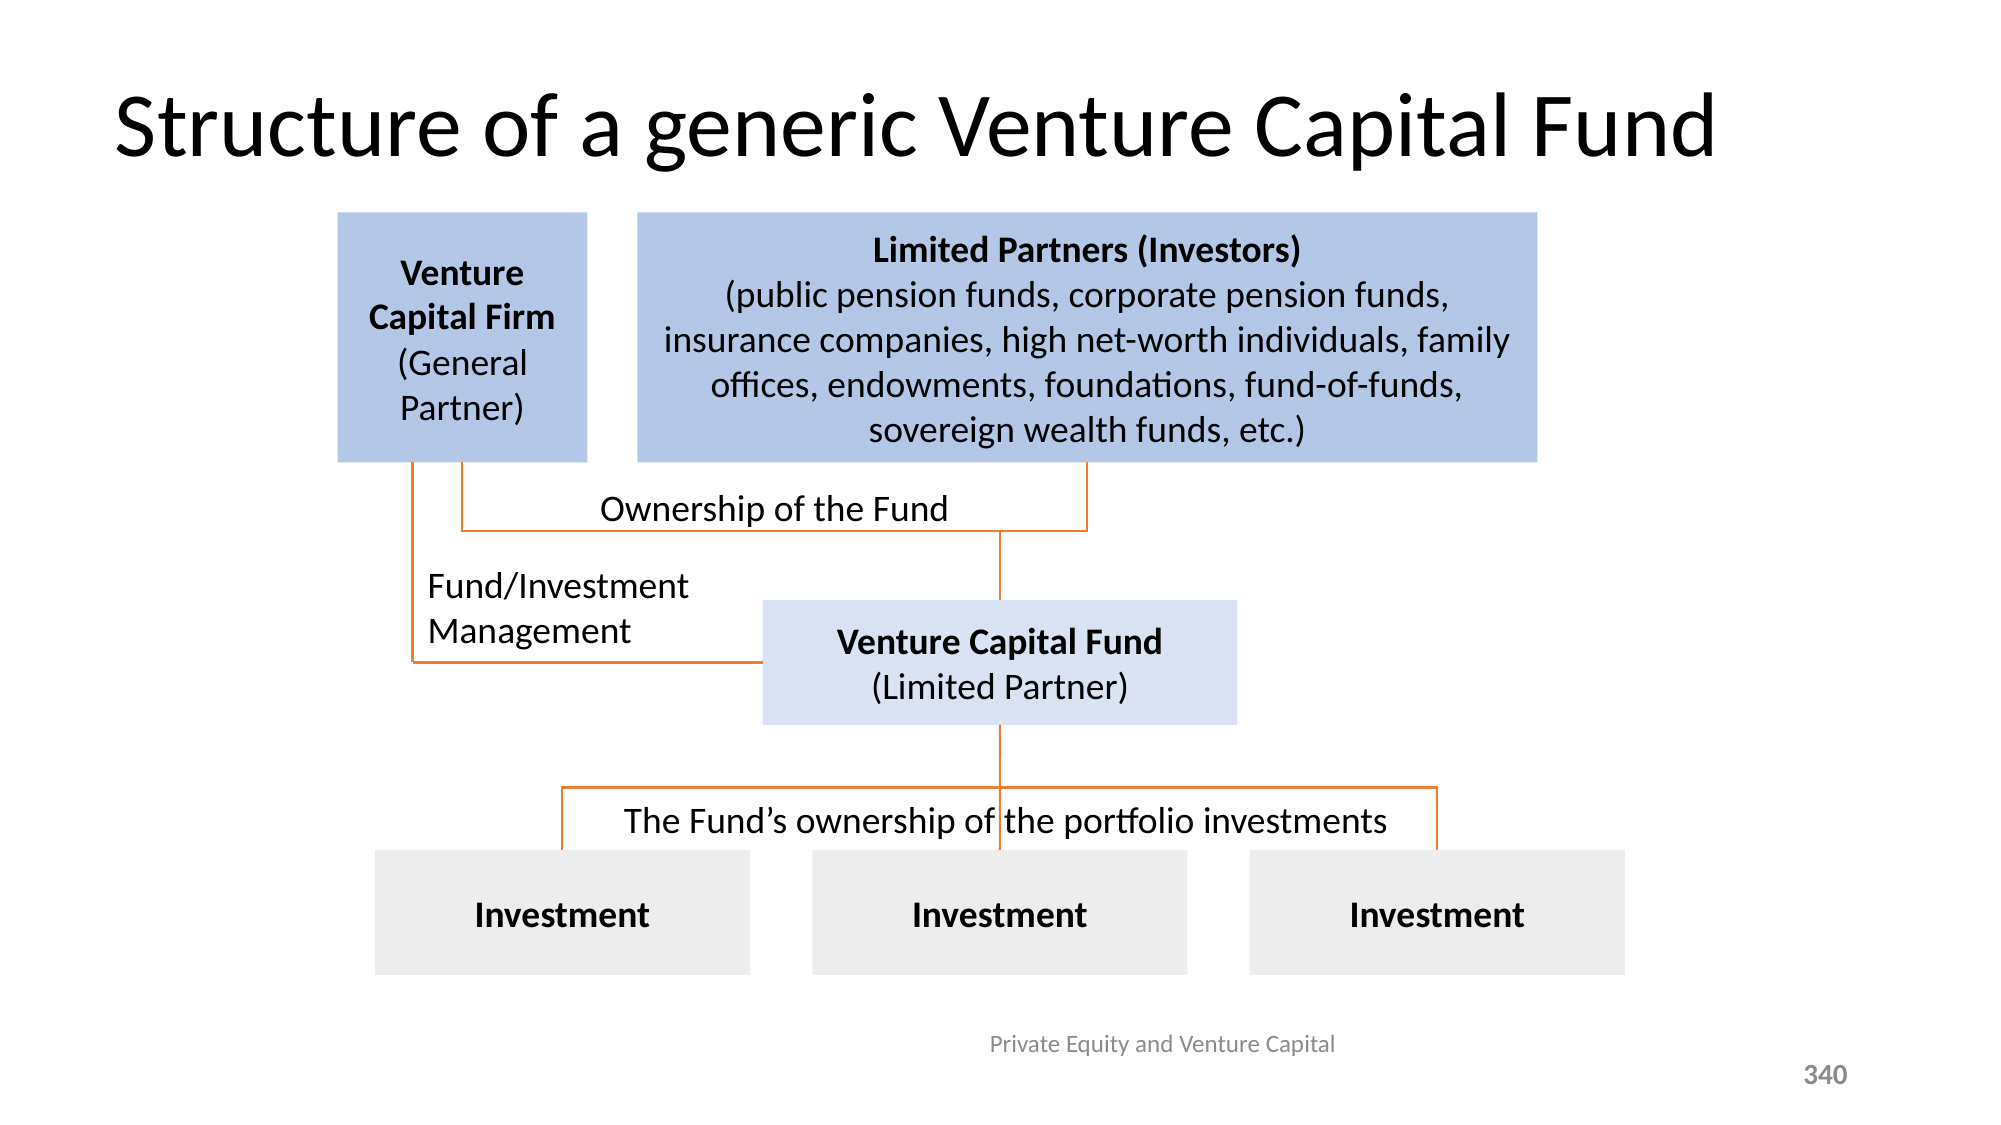

# Structure of a generic Venture Capital Fund
Venture Capital Firm
(General Partner)
Limited Partners (Investors)
(public pension funds, corporate pension funds, insurance companies, high net-worth individuals, family offices, endowments, foundations, fund-of-funds, sovereign wealth funds, etc.)
Ownership of the Fund
Fund/Investment
Management
Venture Capital Fund
(Limited Partner)
The Fund’s ownership of the portfolio investments
Investment
Investment
Investment
Private Equity and Venture Capital
340